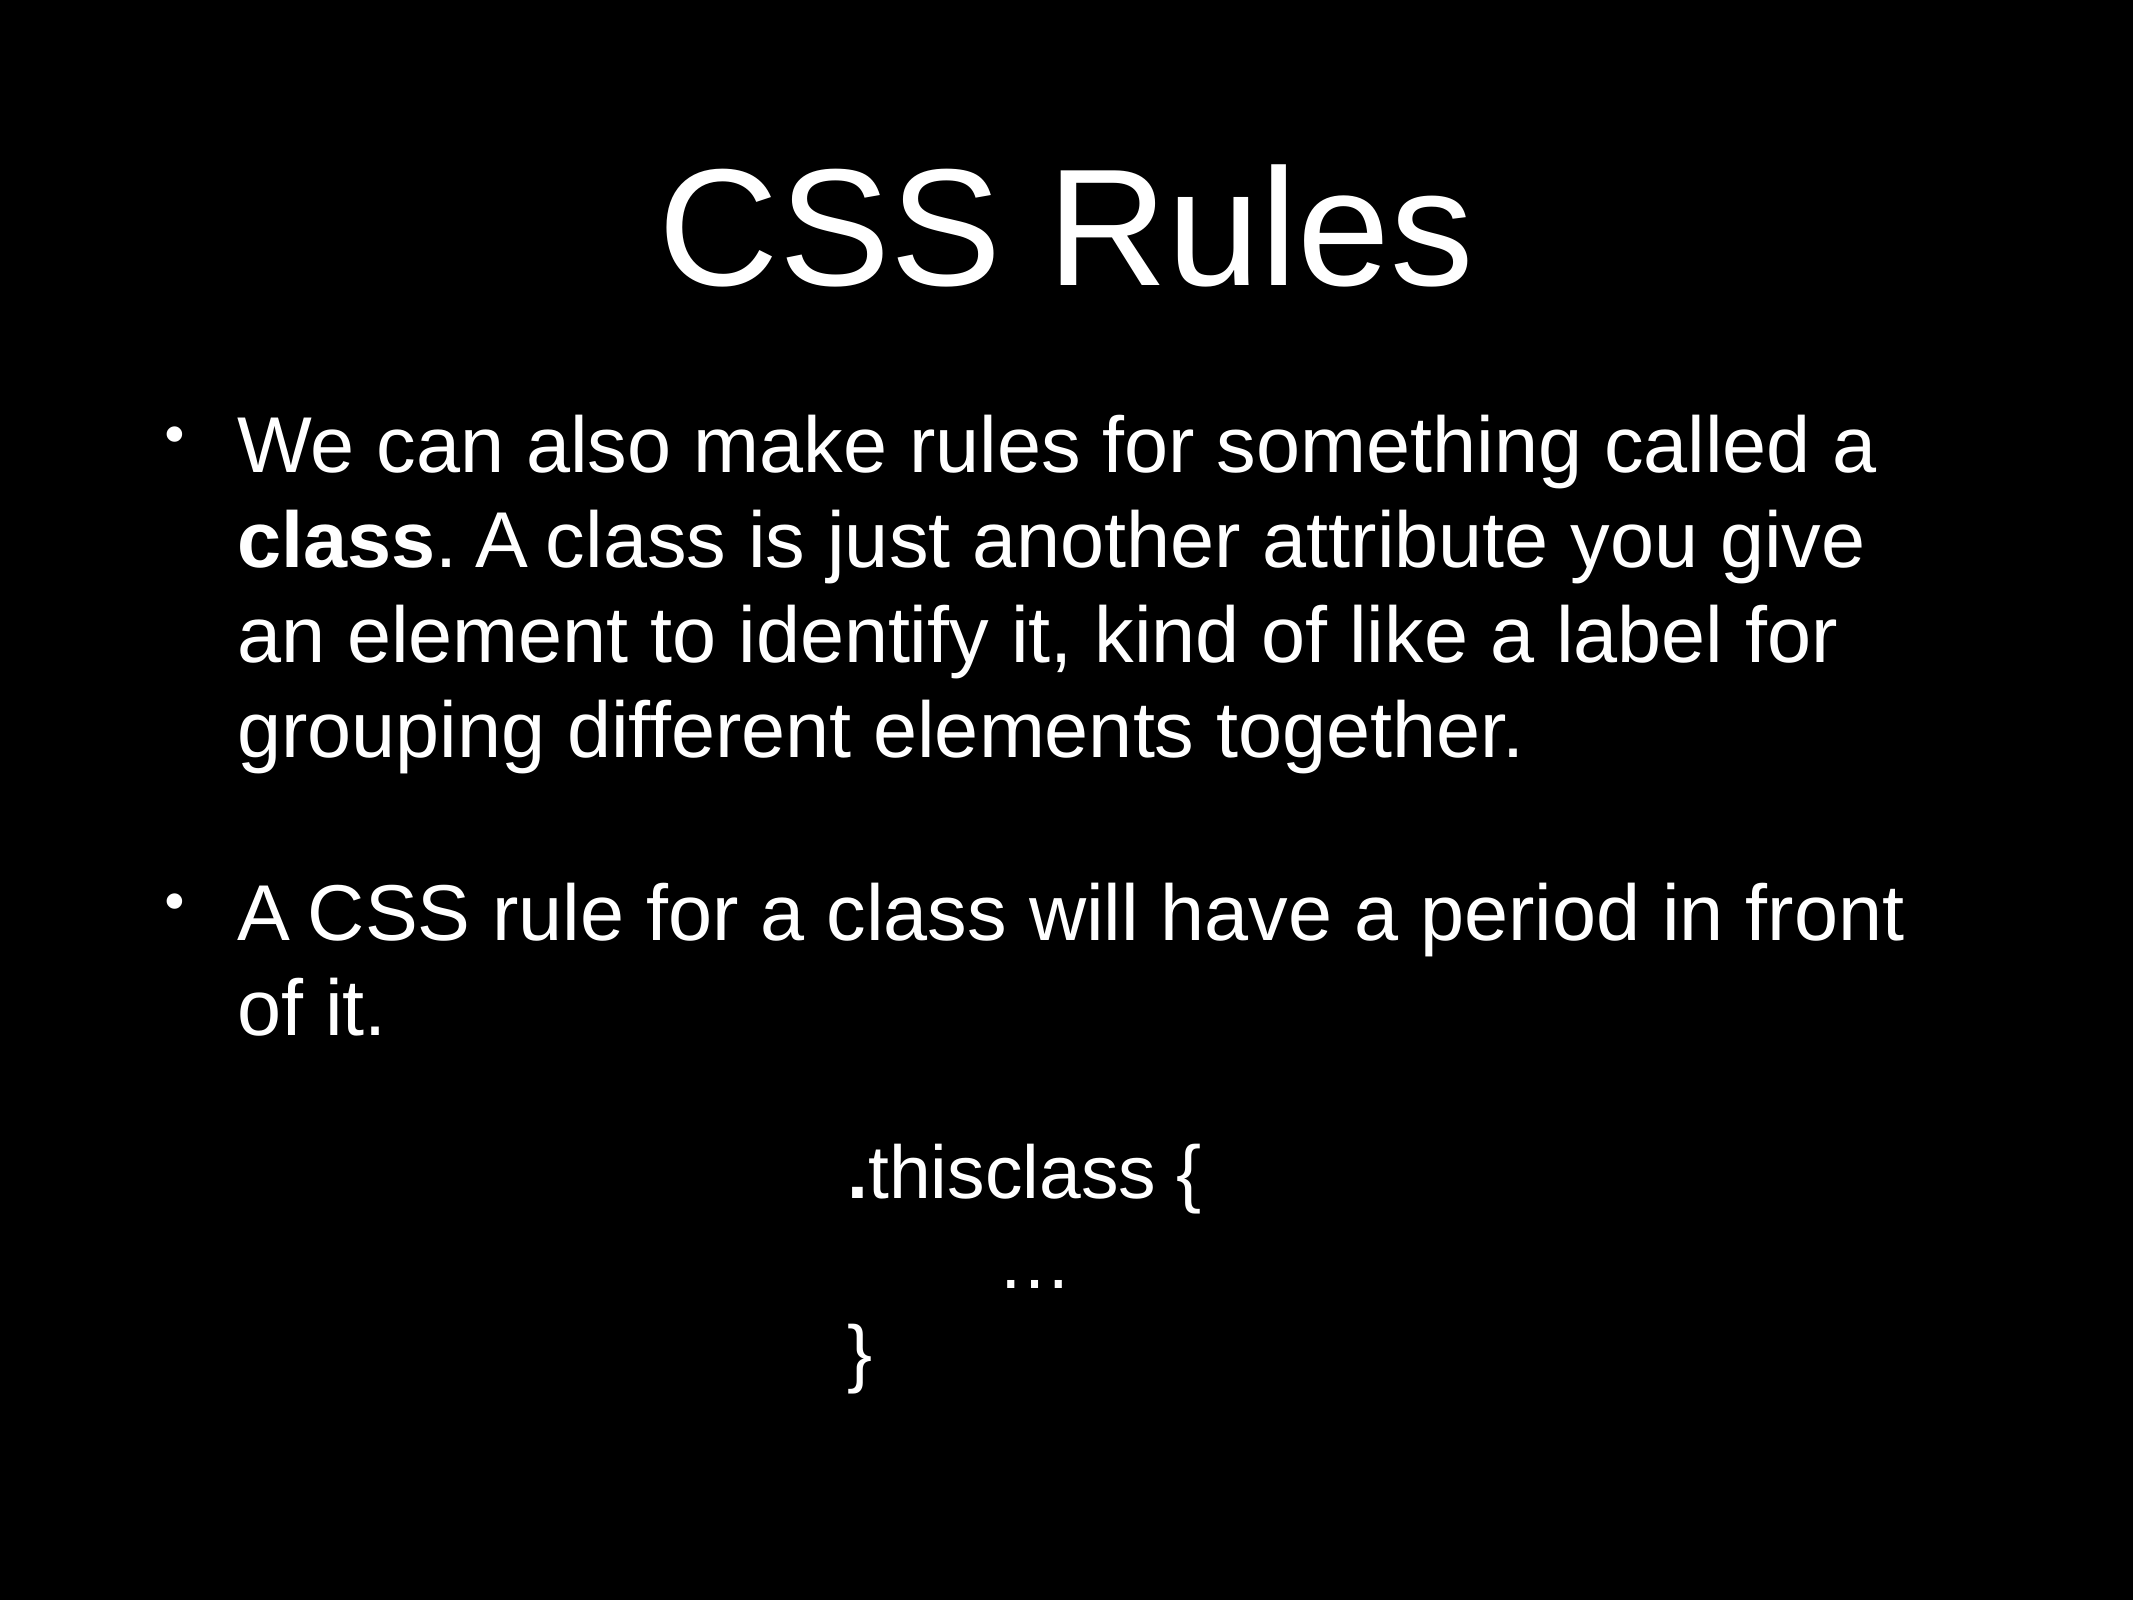

# CSS Rules
We can also make rules for something called a class. A class is just another attribute you give an element to identify it, kind of like a label for grouping different elements together.
A CSS rule for a class will have a period in front of it.
.thisclass {
	…
}